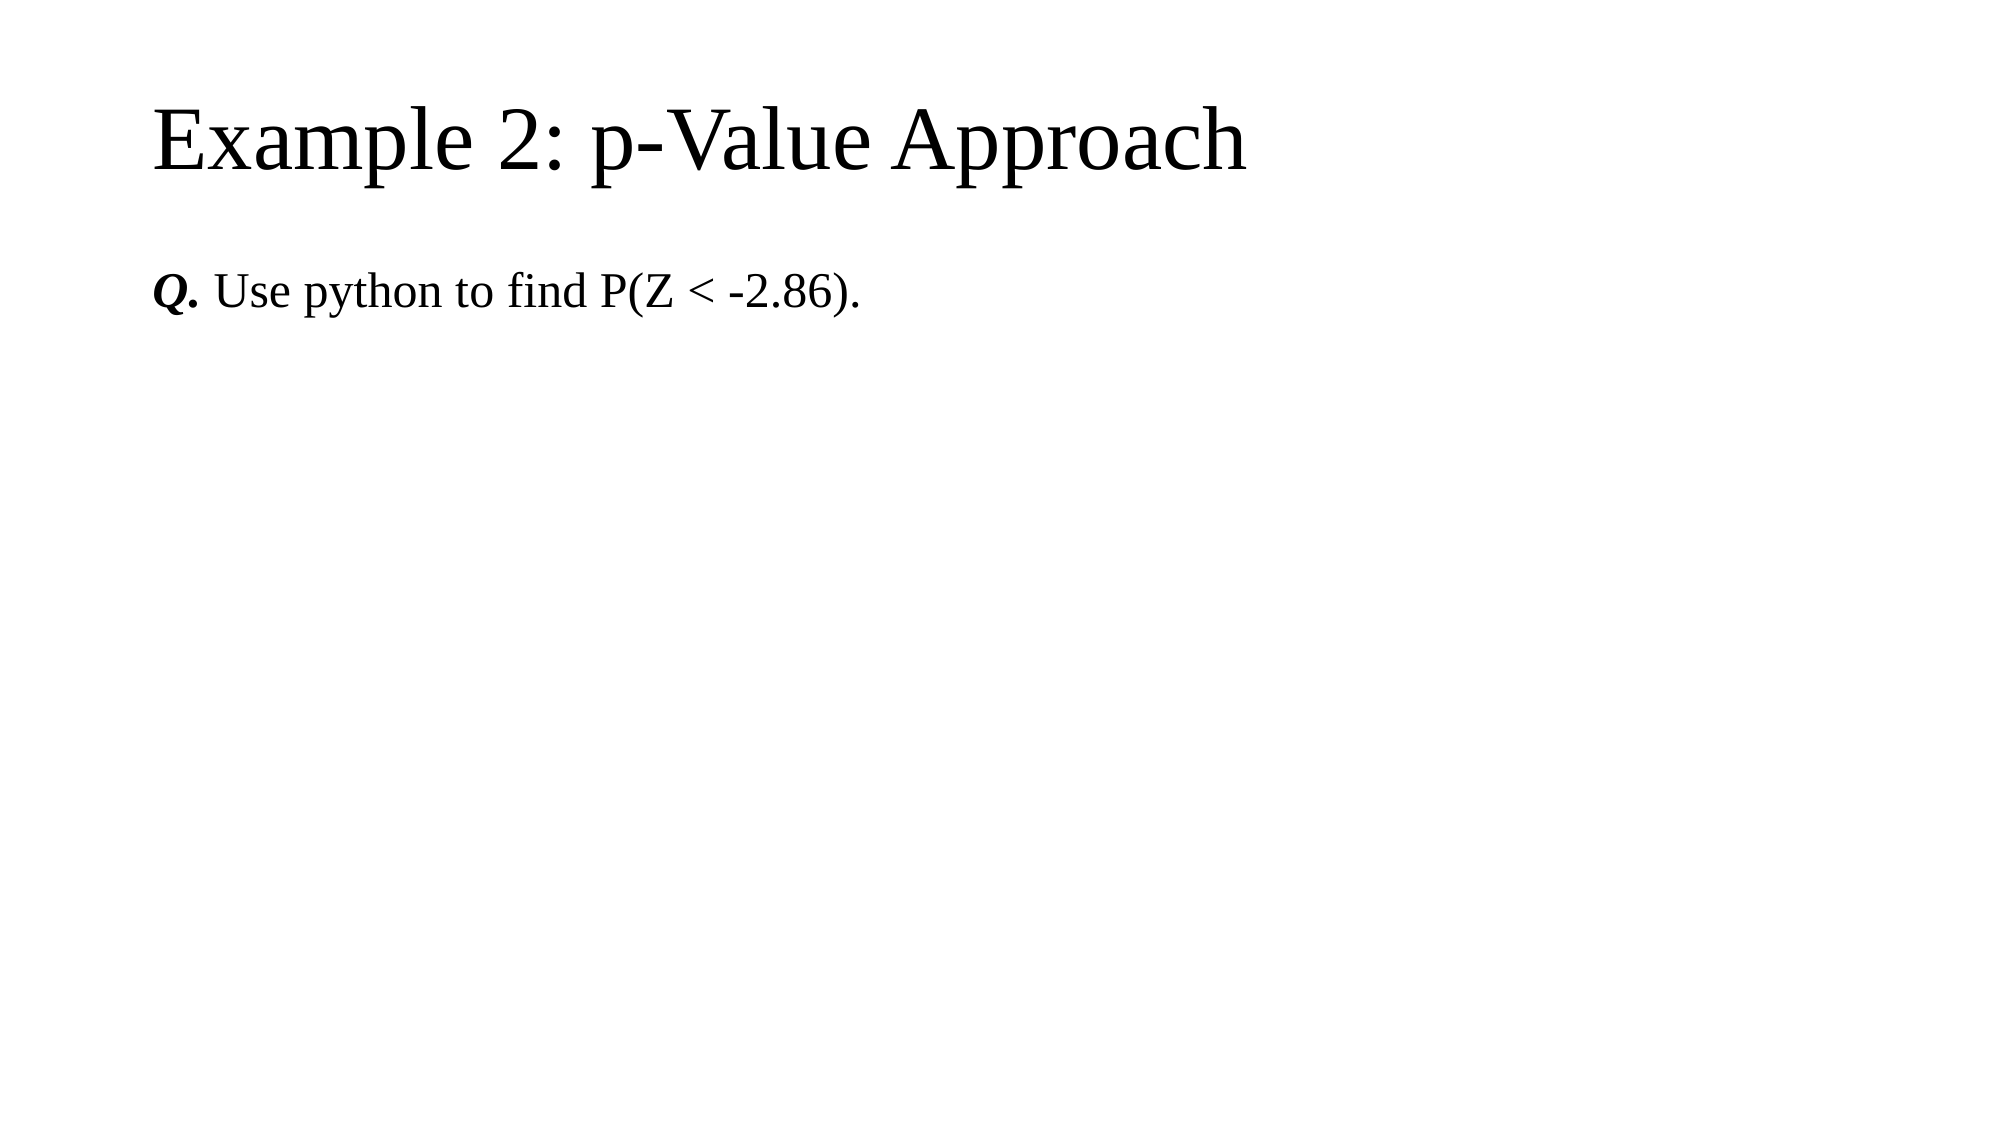

Example 2: p-Value Approach
Q. Use python to find P(Z < -2.86).